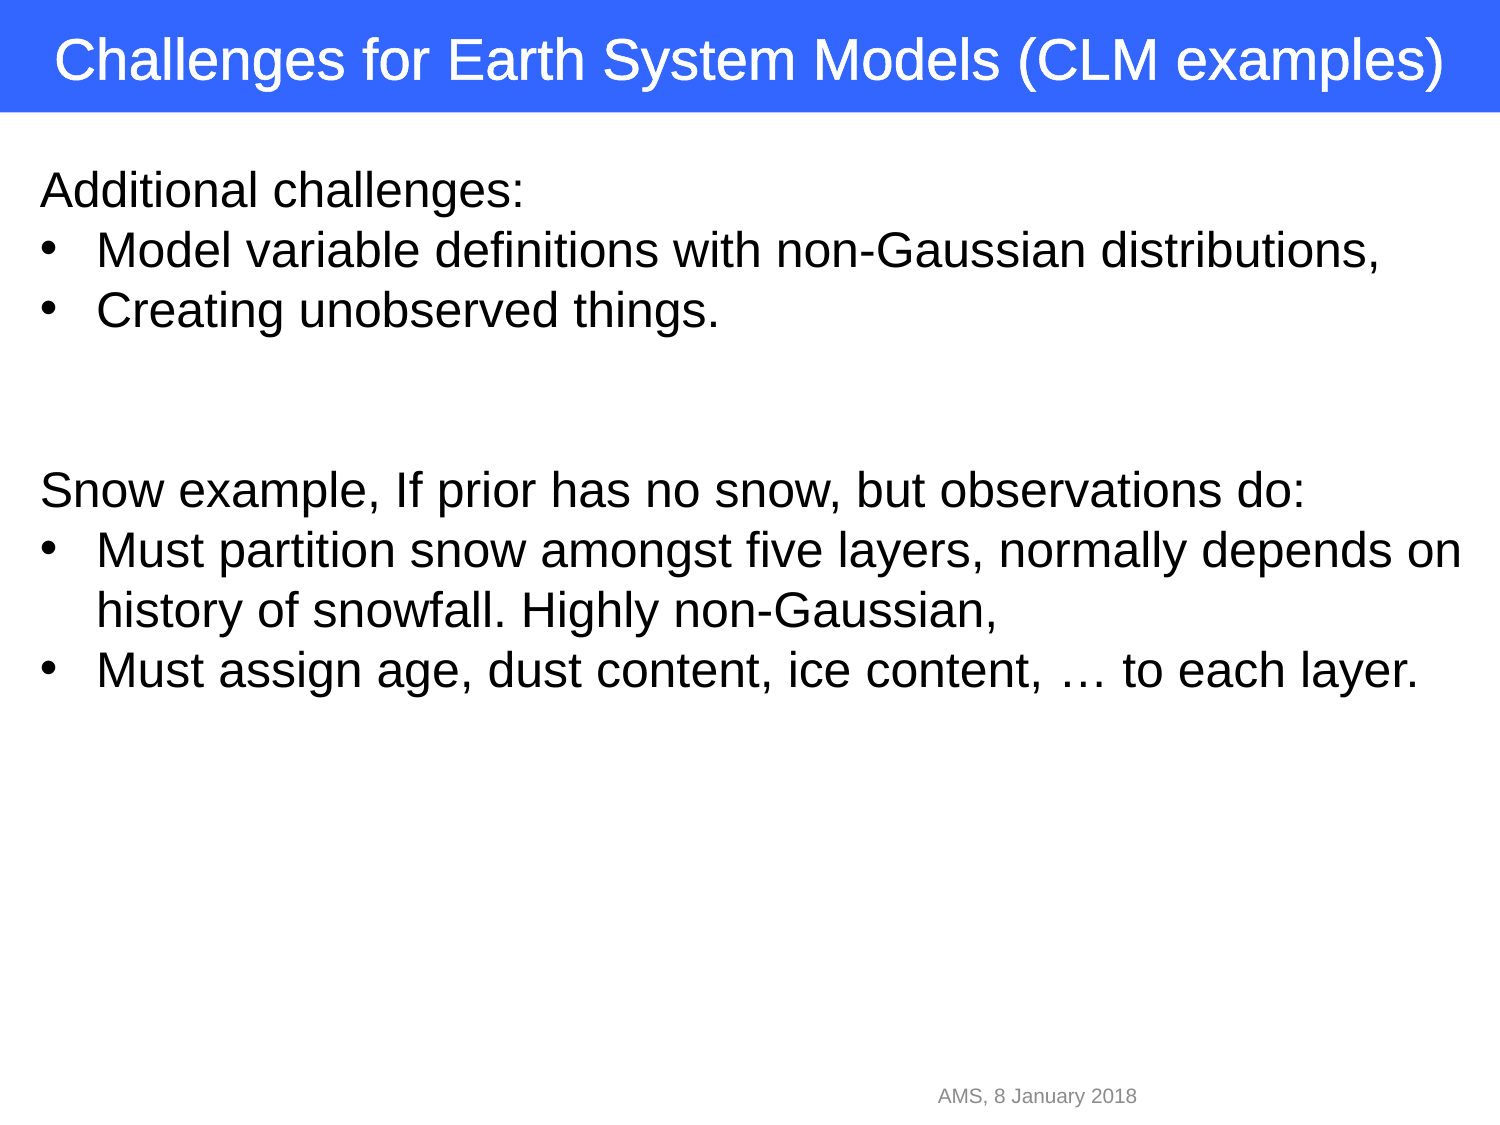

# Challenges for Earth System Models (CLM examples)
Additional challenges:
Model variable definitions with non-Gaussian distributions,
Creating unobserved things.

Snow example, If prior has no snow, but observations do:
Must partition snow amongst five layers, normally depends on history of snowfall. Highly non-Gaussian,
Must assign age, dust content, ice content, … to each layer.

AMS, 8 January 2018